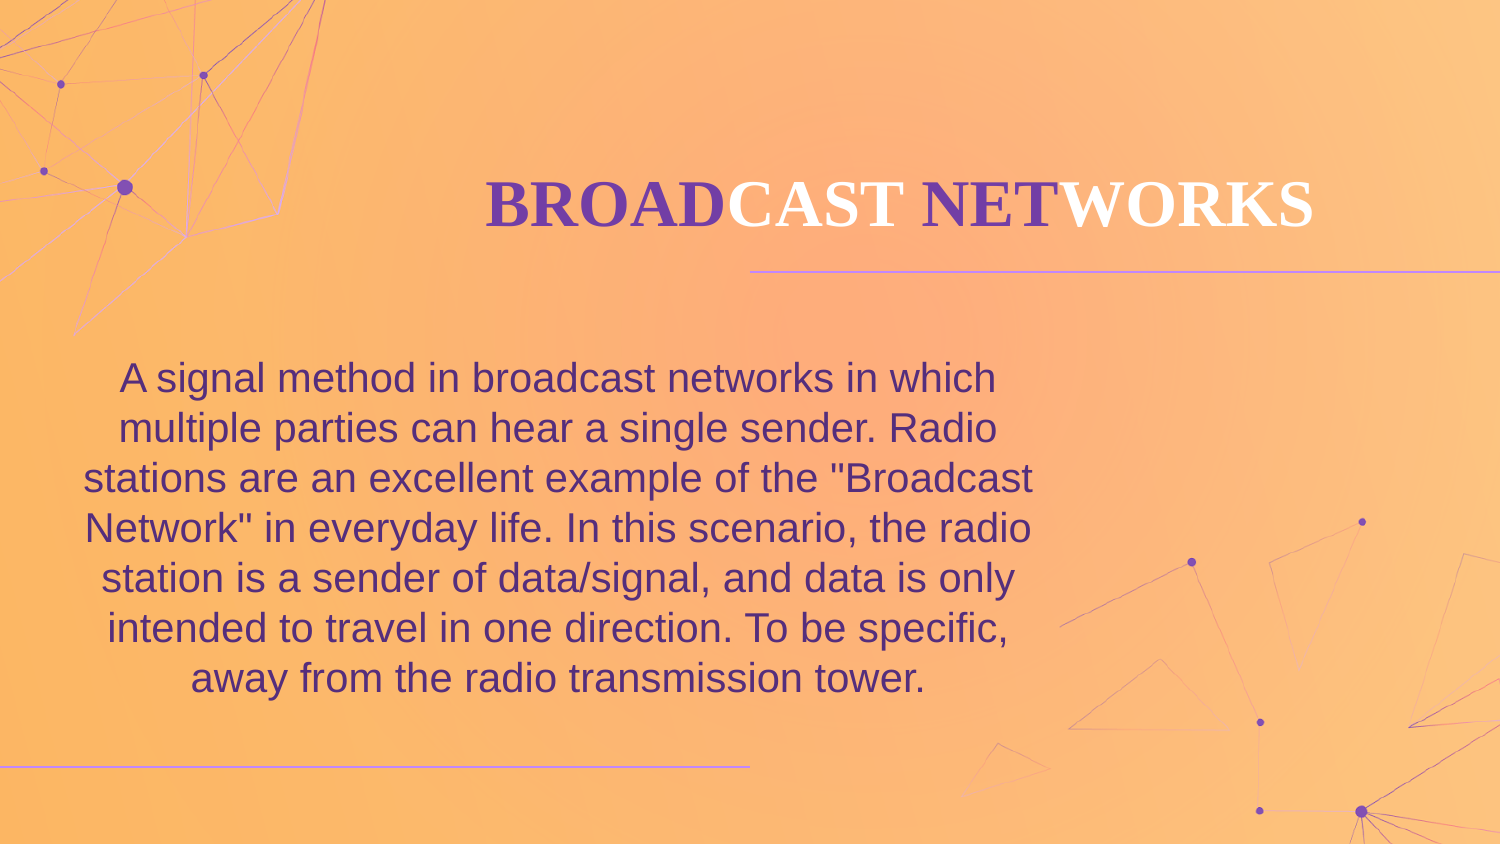

# BROADCAST NETWORKS
A signal method in broadcast networks in which multiple parties can hear a single sender. Radio stations are an excellent example of the "Broadcast Network" in everyday life. In this scenario, the radio station is a sender of data/signal, and data is only intended to travel in one direction. To be specific, away from the radio transmission tower.